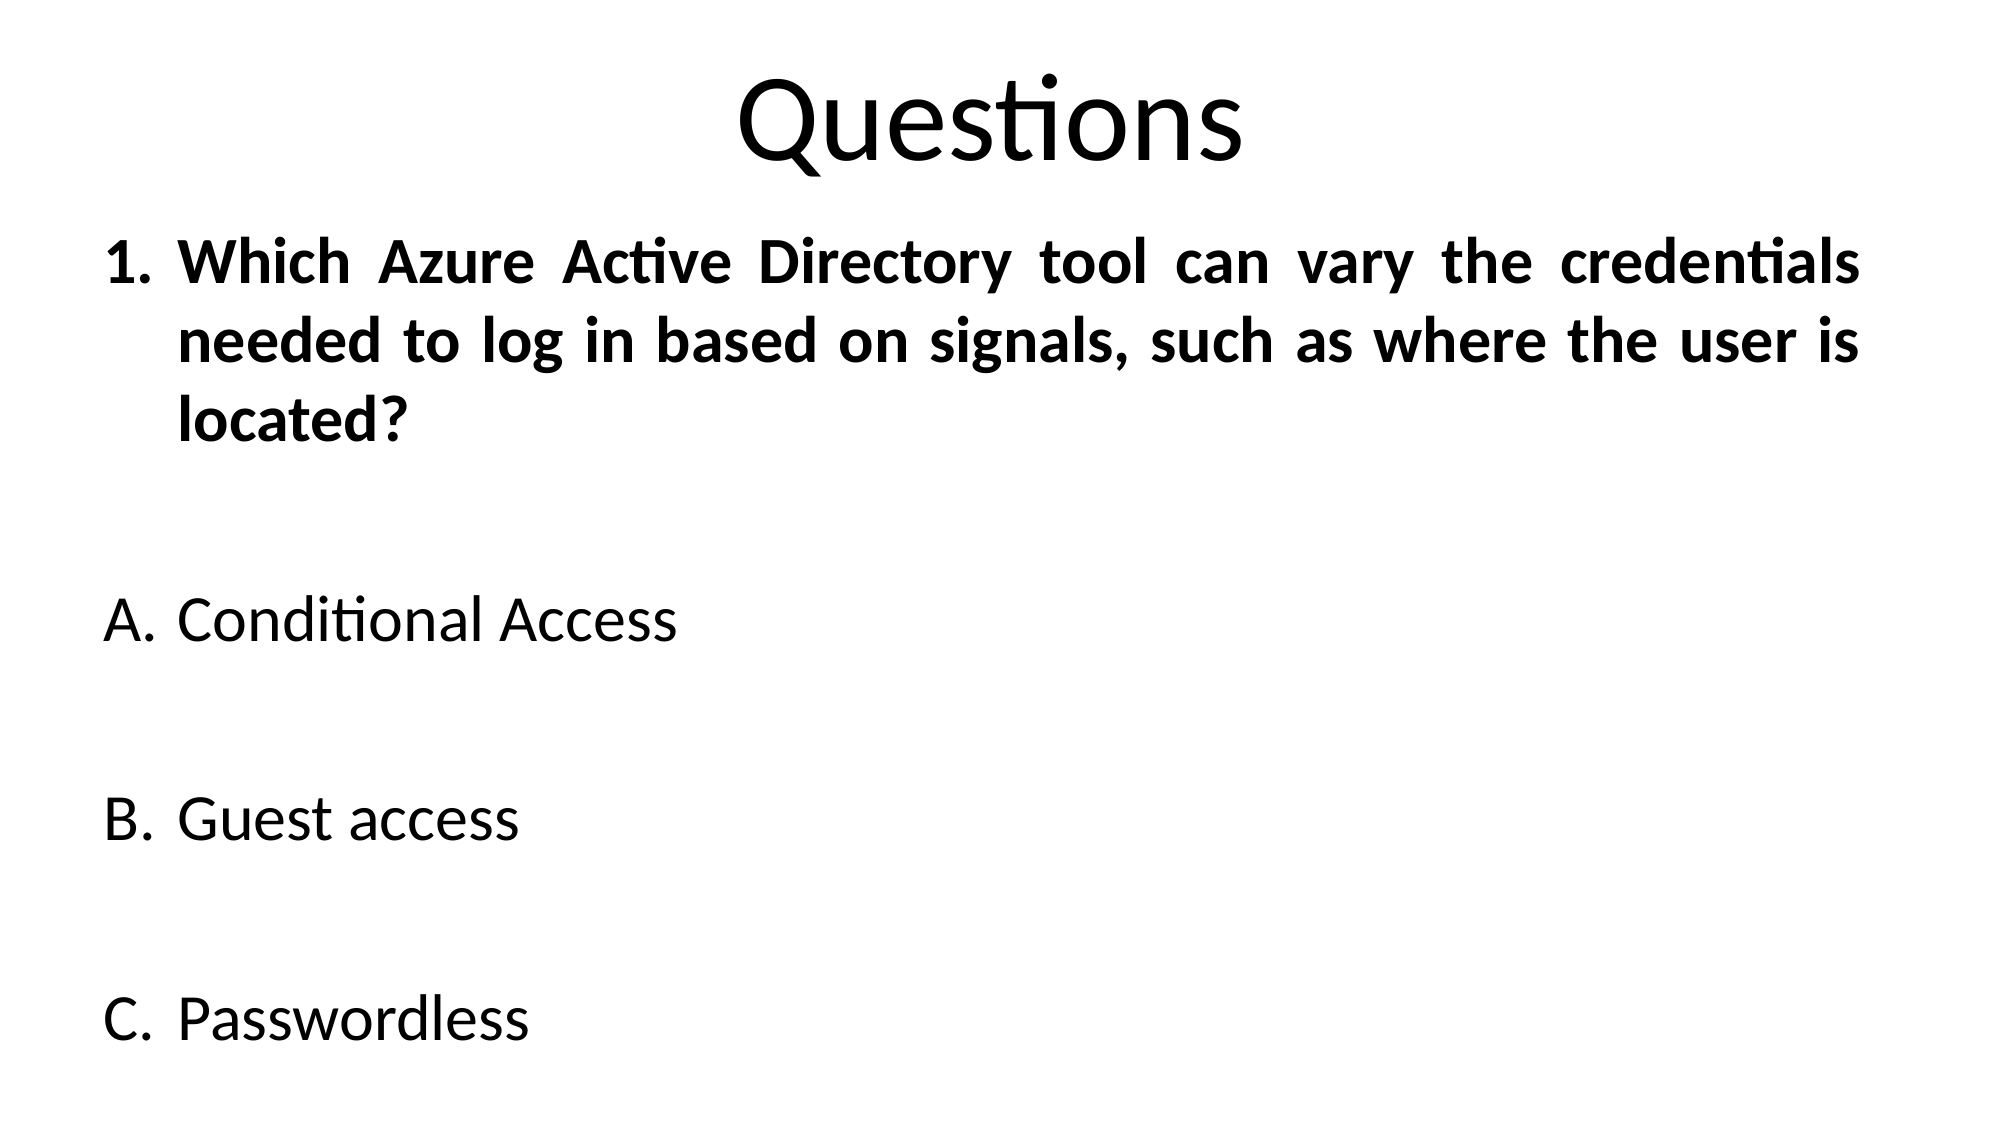

# Questions
Which Azure Active Directory tool can vary the credentials needed to log in based on signals, such as where the user is located?

Conditional Access

Guest access

Passwordless